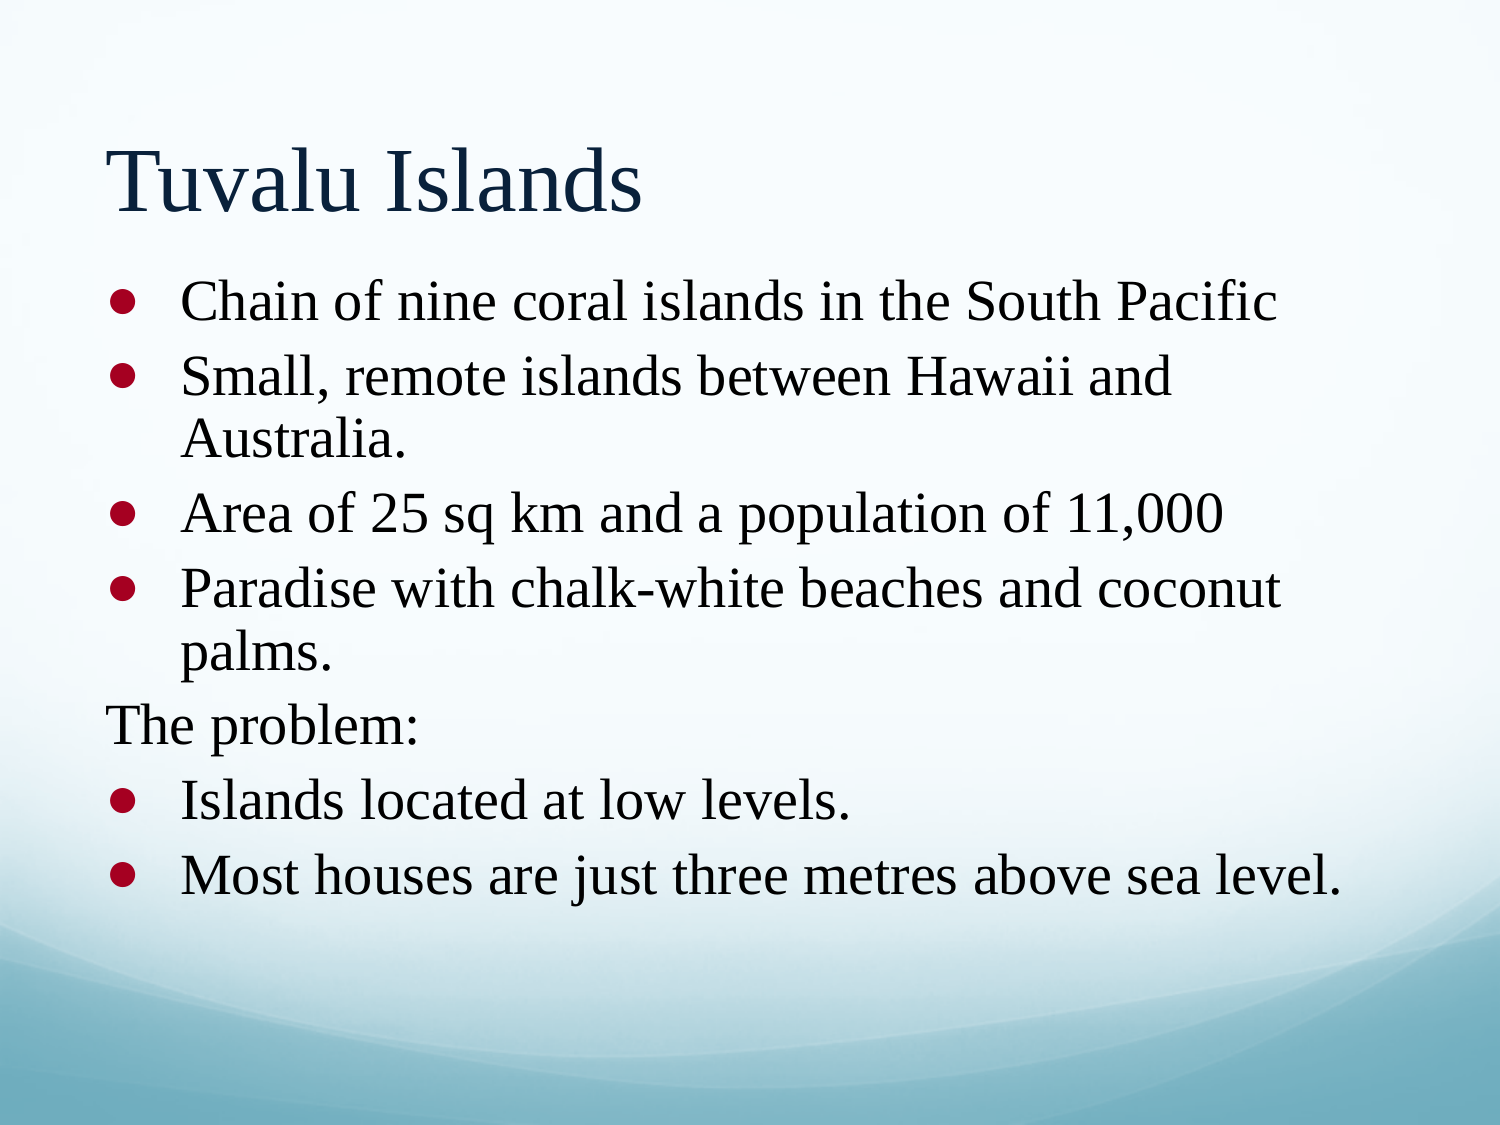

# Tuvalu Islands
Chain of nine coral islands in the South Pacific
Small, remote islands between Hawaii and Australia.
Area of 25 sq km and a population of 11,000
Paradise with chalk-white beaches and coconut palms.
The problem:
Islands located at low levels.
Most houses are just three metres above sea level.